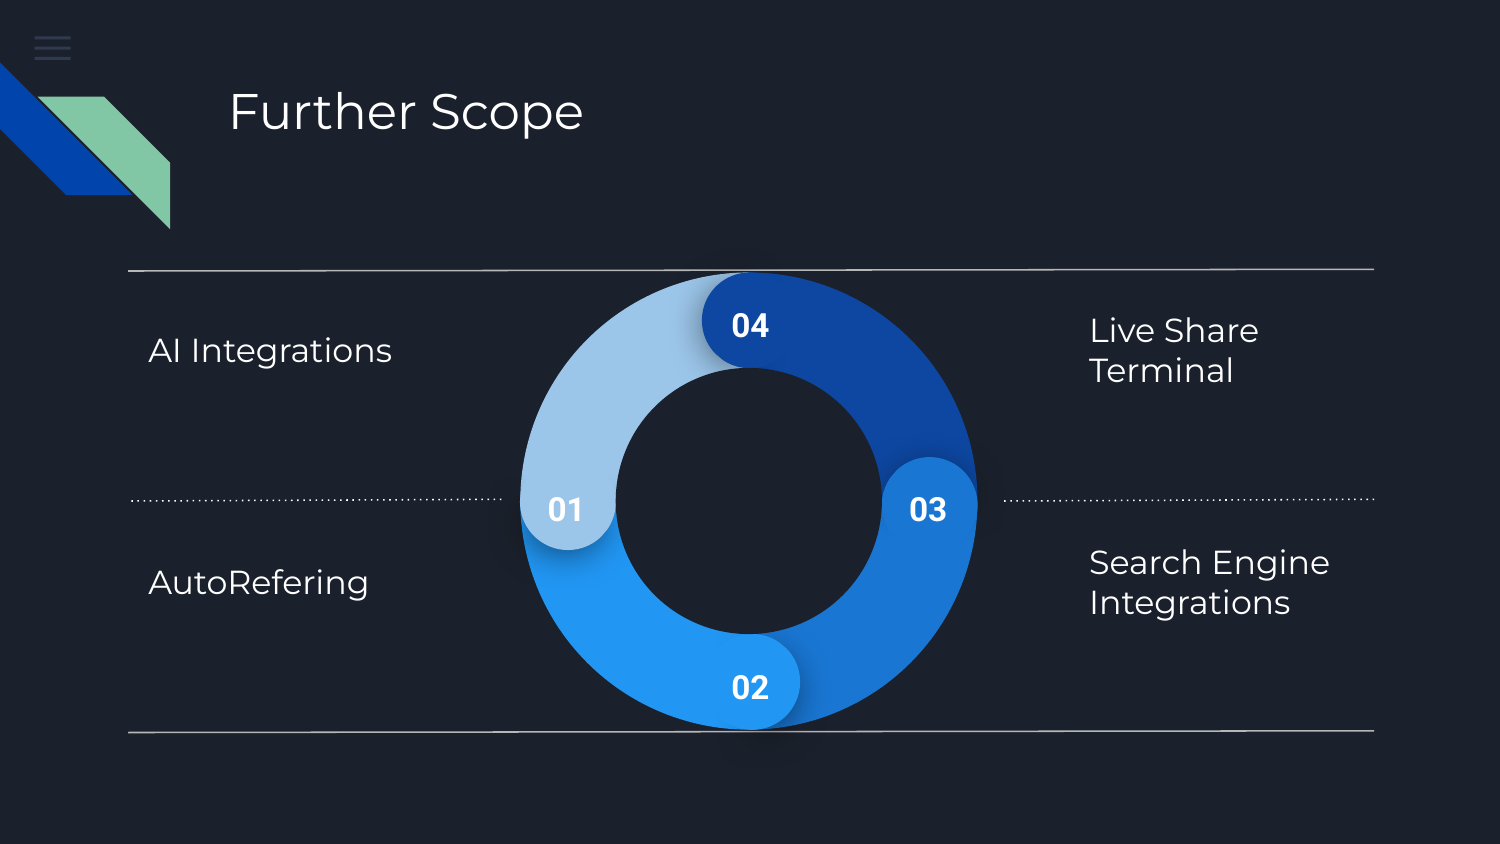

# Further Scope

04
AI Integrations
Live Share Terminal

01
03
AutoRefering
Search Engine Integrations

02